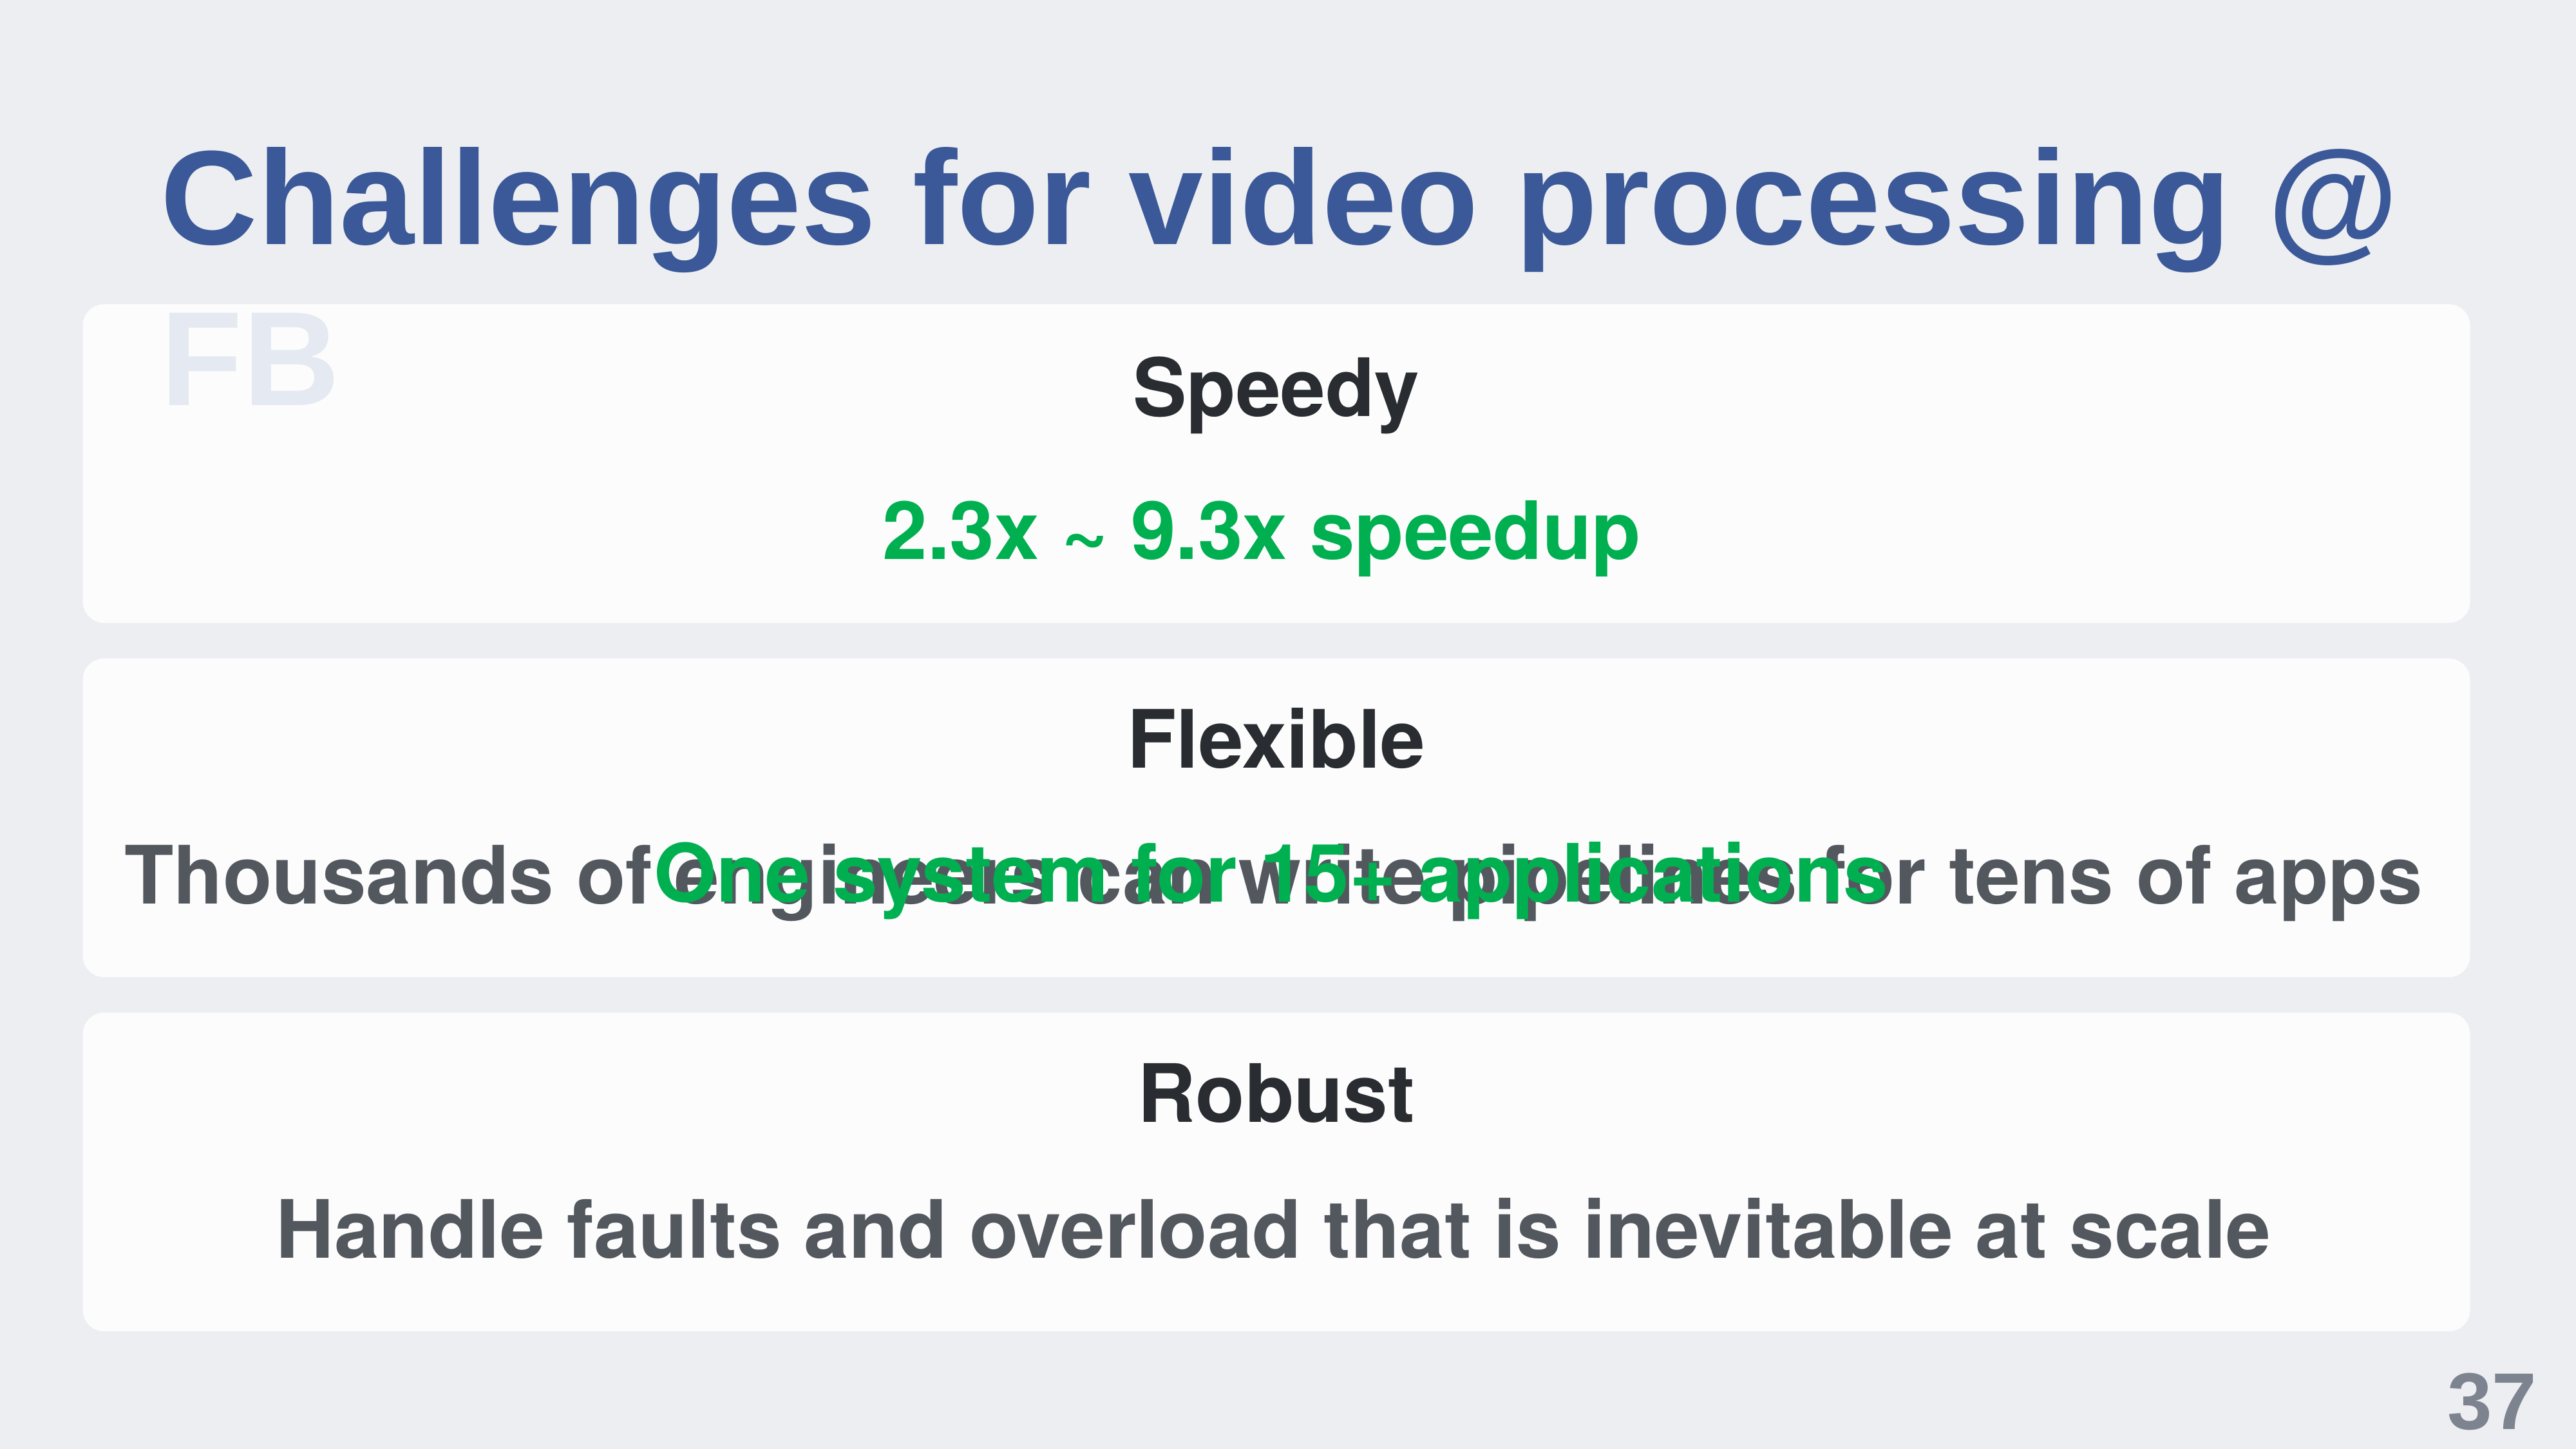

# Challenges for video processing @ FB

Speedy
2.3x ~ 9.3x speedup

Flexible
One system for 15+ applications
Thousands of engineers can write pipelines for tens of apps

Robust
Handle faults and overload that is inevitable at scale
37